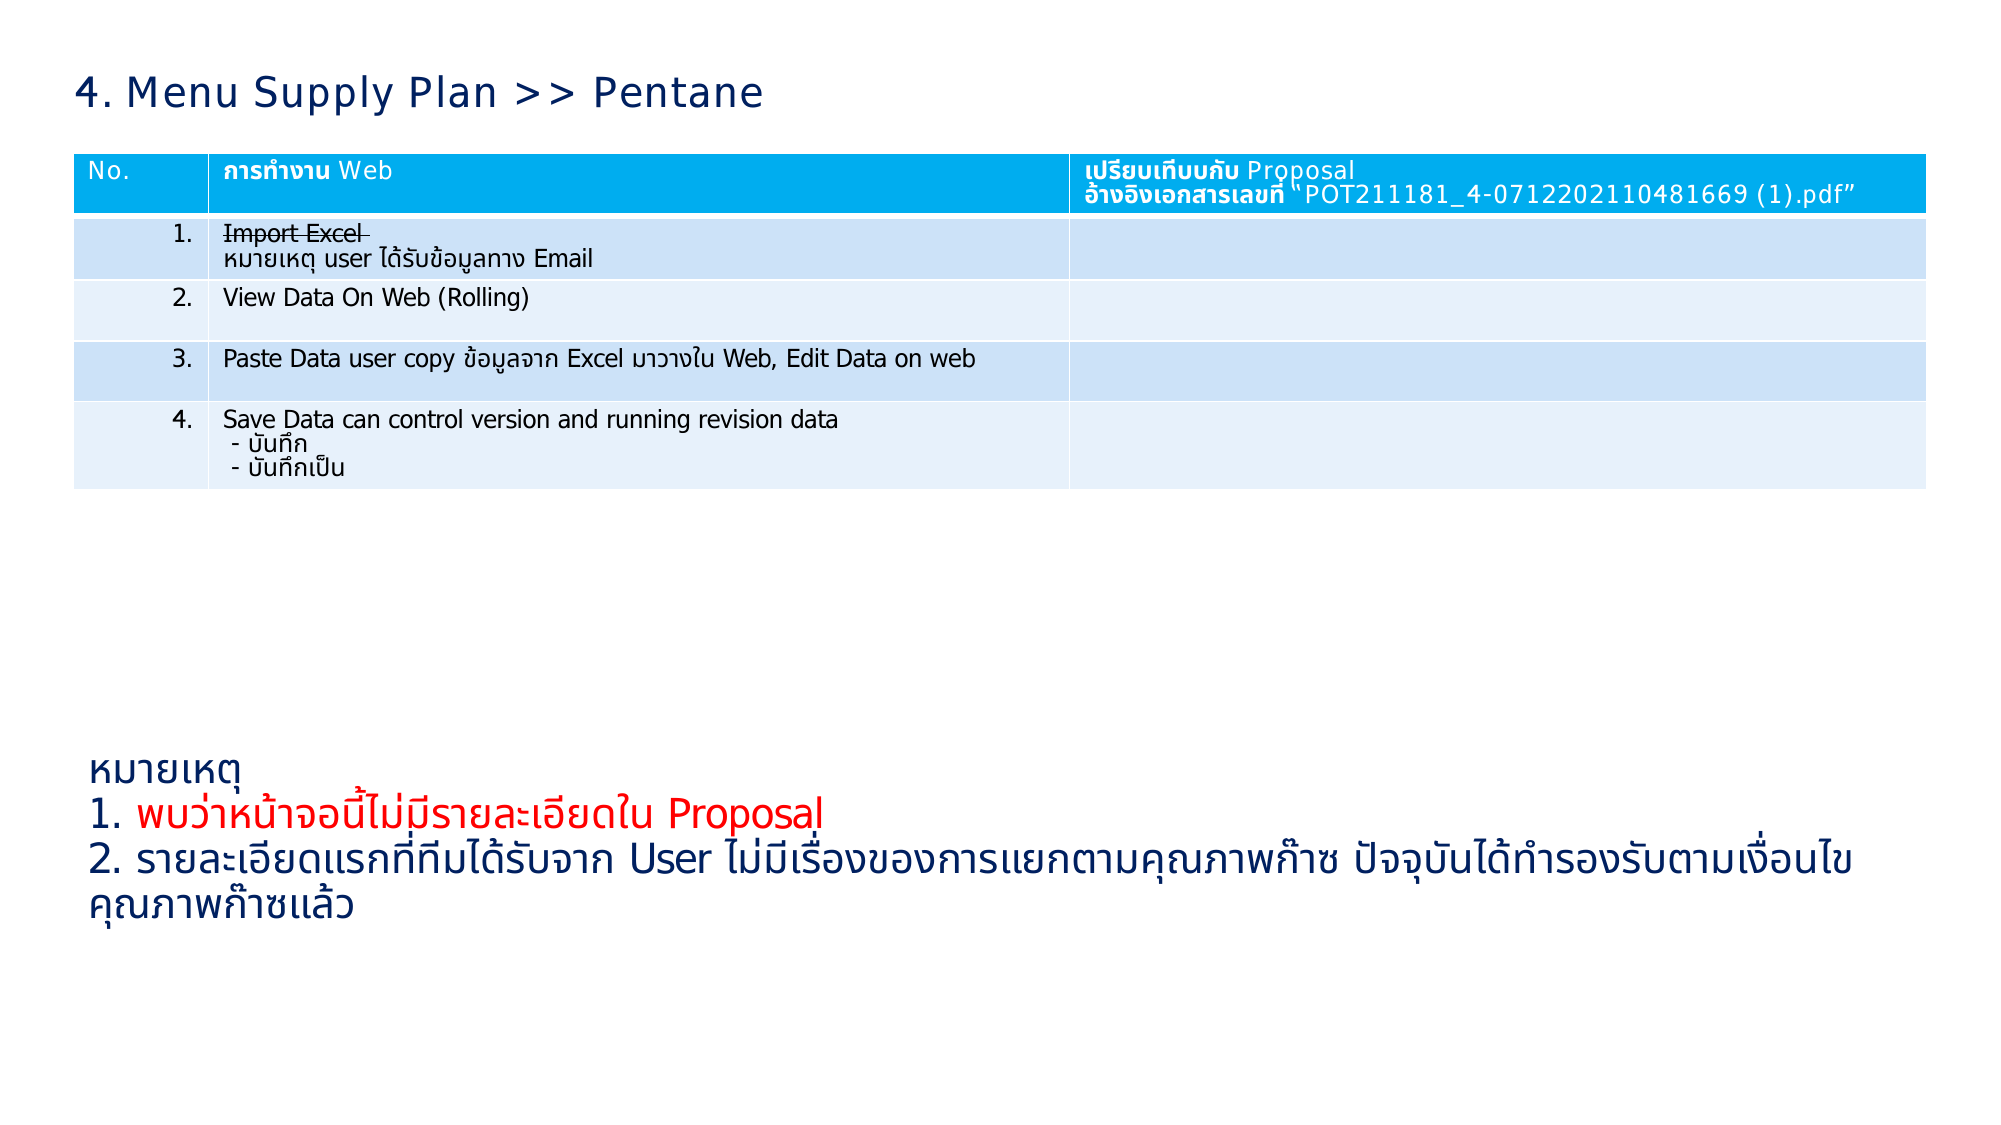

4. Menu Supply Plan >> Pentane

| No. | การทำงาน Web | เปรียบเทีบบกับ Proposal อ้างอิงเอกสารเลขที่ “POT211181\_4-0712202110481669 (1).pdf” |
| --- | --- | --- |
| 1. | Import Excel หมายเหตุ user ได้รับข้อมูลทาง Email |  |
| 2. | View Data On Web (Rolling) |  |
| 3. | Paste Data user copy ข้อมูลจาก Excel มาวางใน Web, Edit Data on web |  |
| 4. | Save Data can control version and running revision data - บันทึก - บันทึกเป็น |  |
หมายเหตุ
1. พบว่าหน้าจอนี้ไม่มีรายละเอียดใน Proposal
2. รายละเอียดแรกที่ทีมได้รับจาก User ไม่มีเรื่องของการแยกตามคุณภาพก๊าซ ปัจจุบันได้ทำรองรับตามเงื่อนไขคุณภาพก๊าซแล้ว